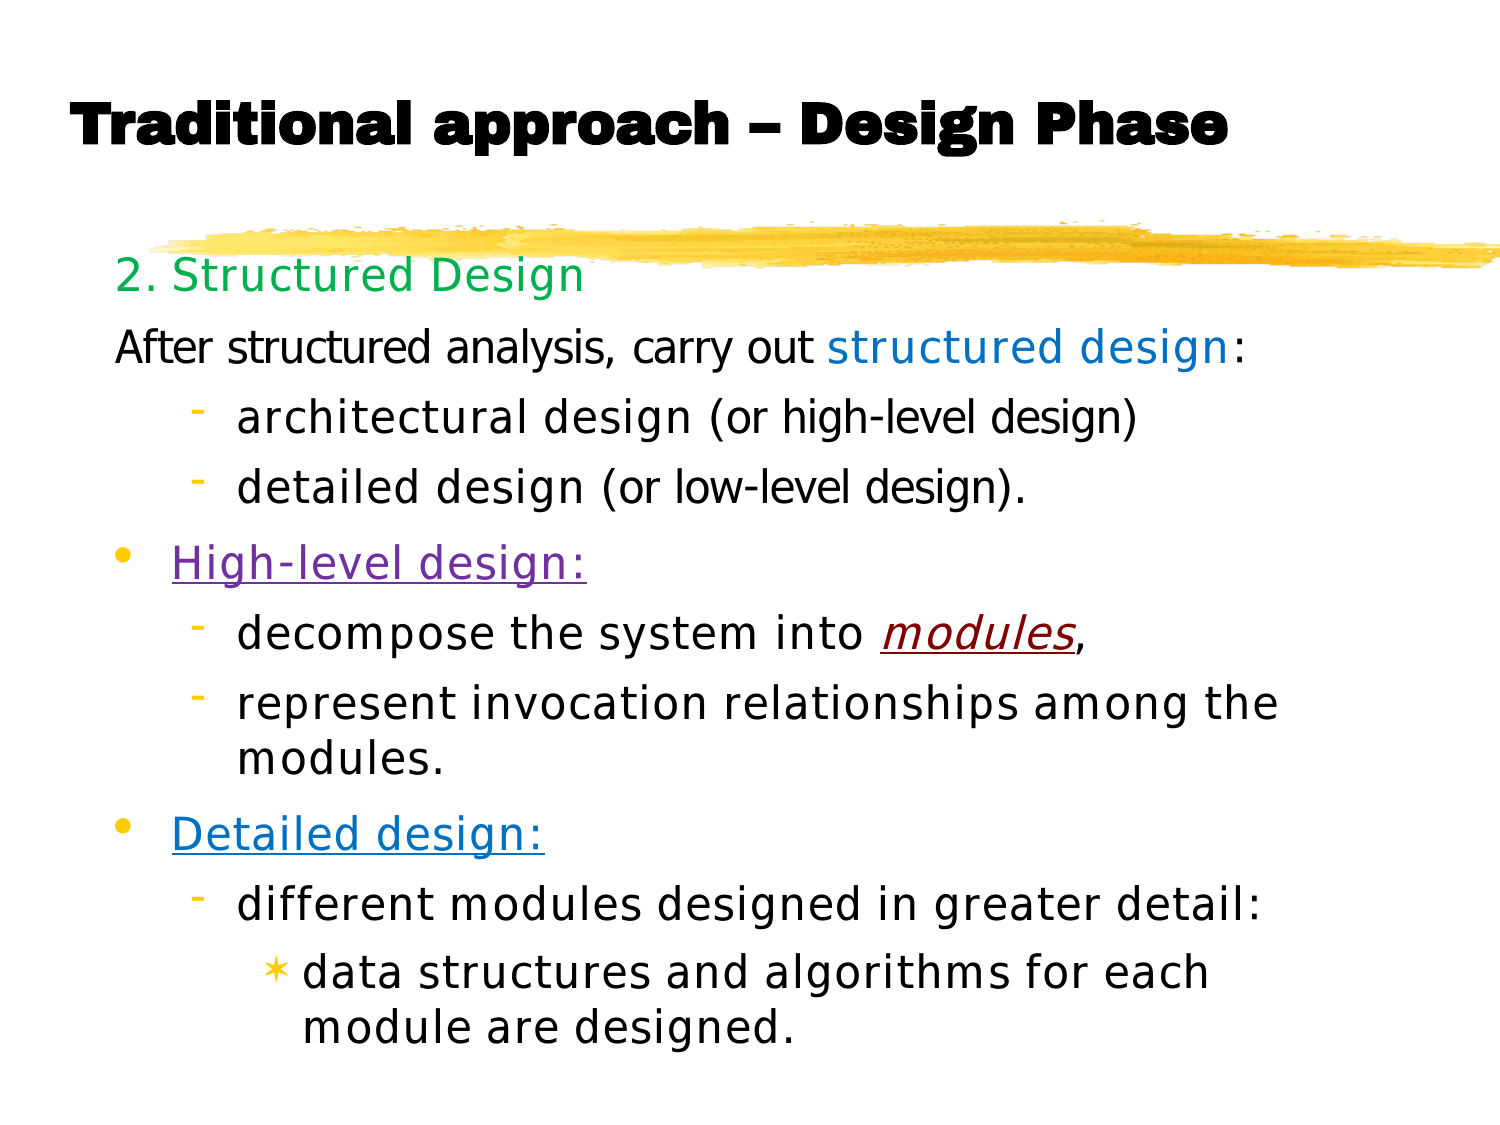

Traditional approach – Design Phase
2. Structured Design
After structured analysis, carry out structured design:
architectural design (or high-level design)
detailed design (or low-level design).
High-level design:
decompose the system into modules,
represent invocation relationships among the modules.
Detailed design:
different modules designed in greater detail:
data structures and algorithms for each module are designed.
31